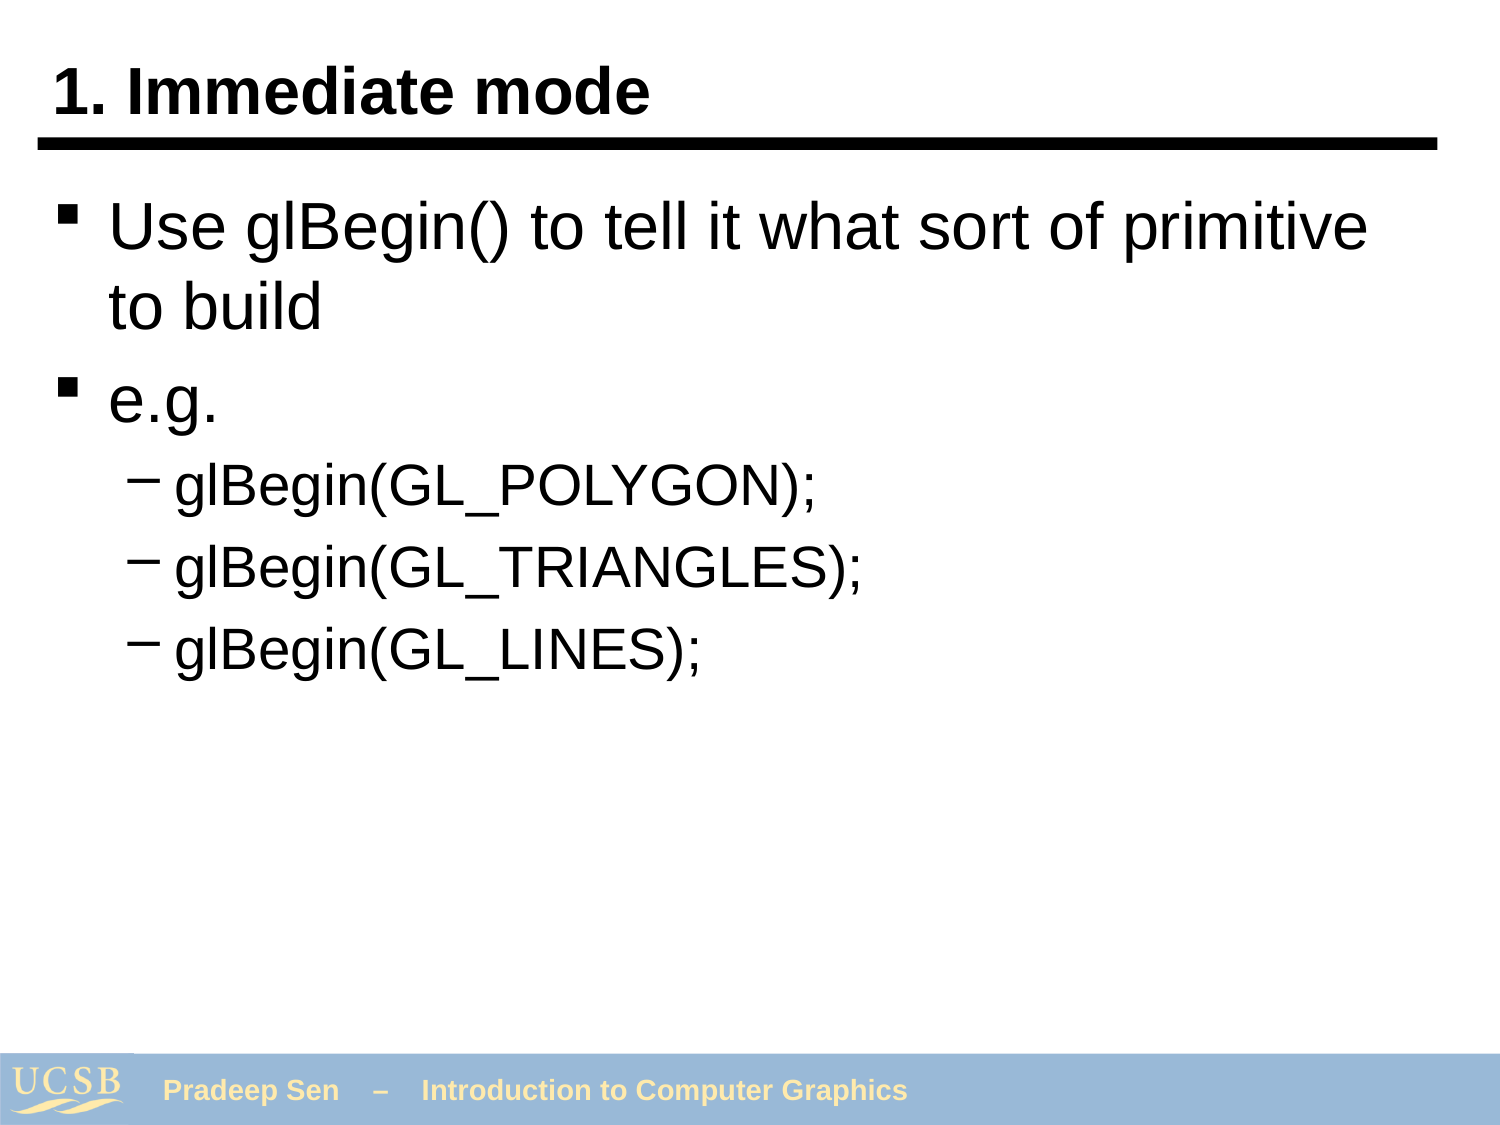

# 1. Immediate mode
Use glBegin() to tell it what sort of primitive to build
e.g.
glBegin(GL_POLYGON);
glBegin(GL_TRIANGLES);
glBegin(GL_LINES);